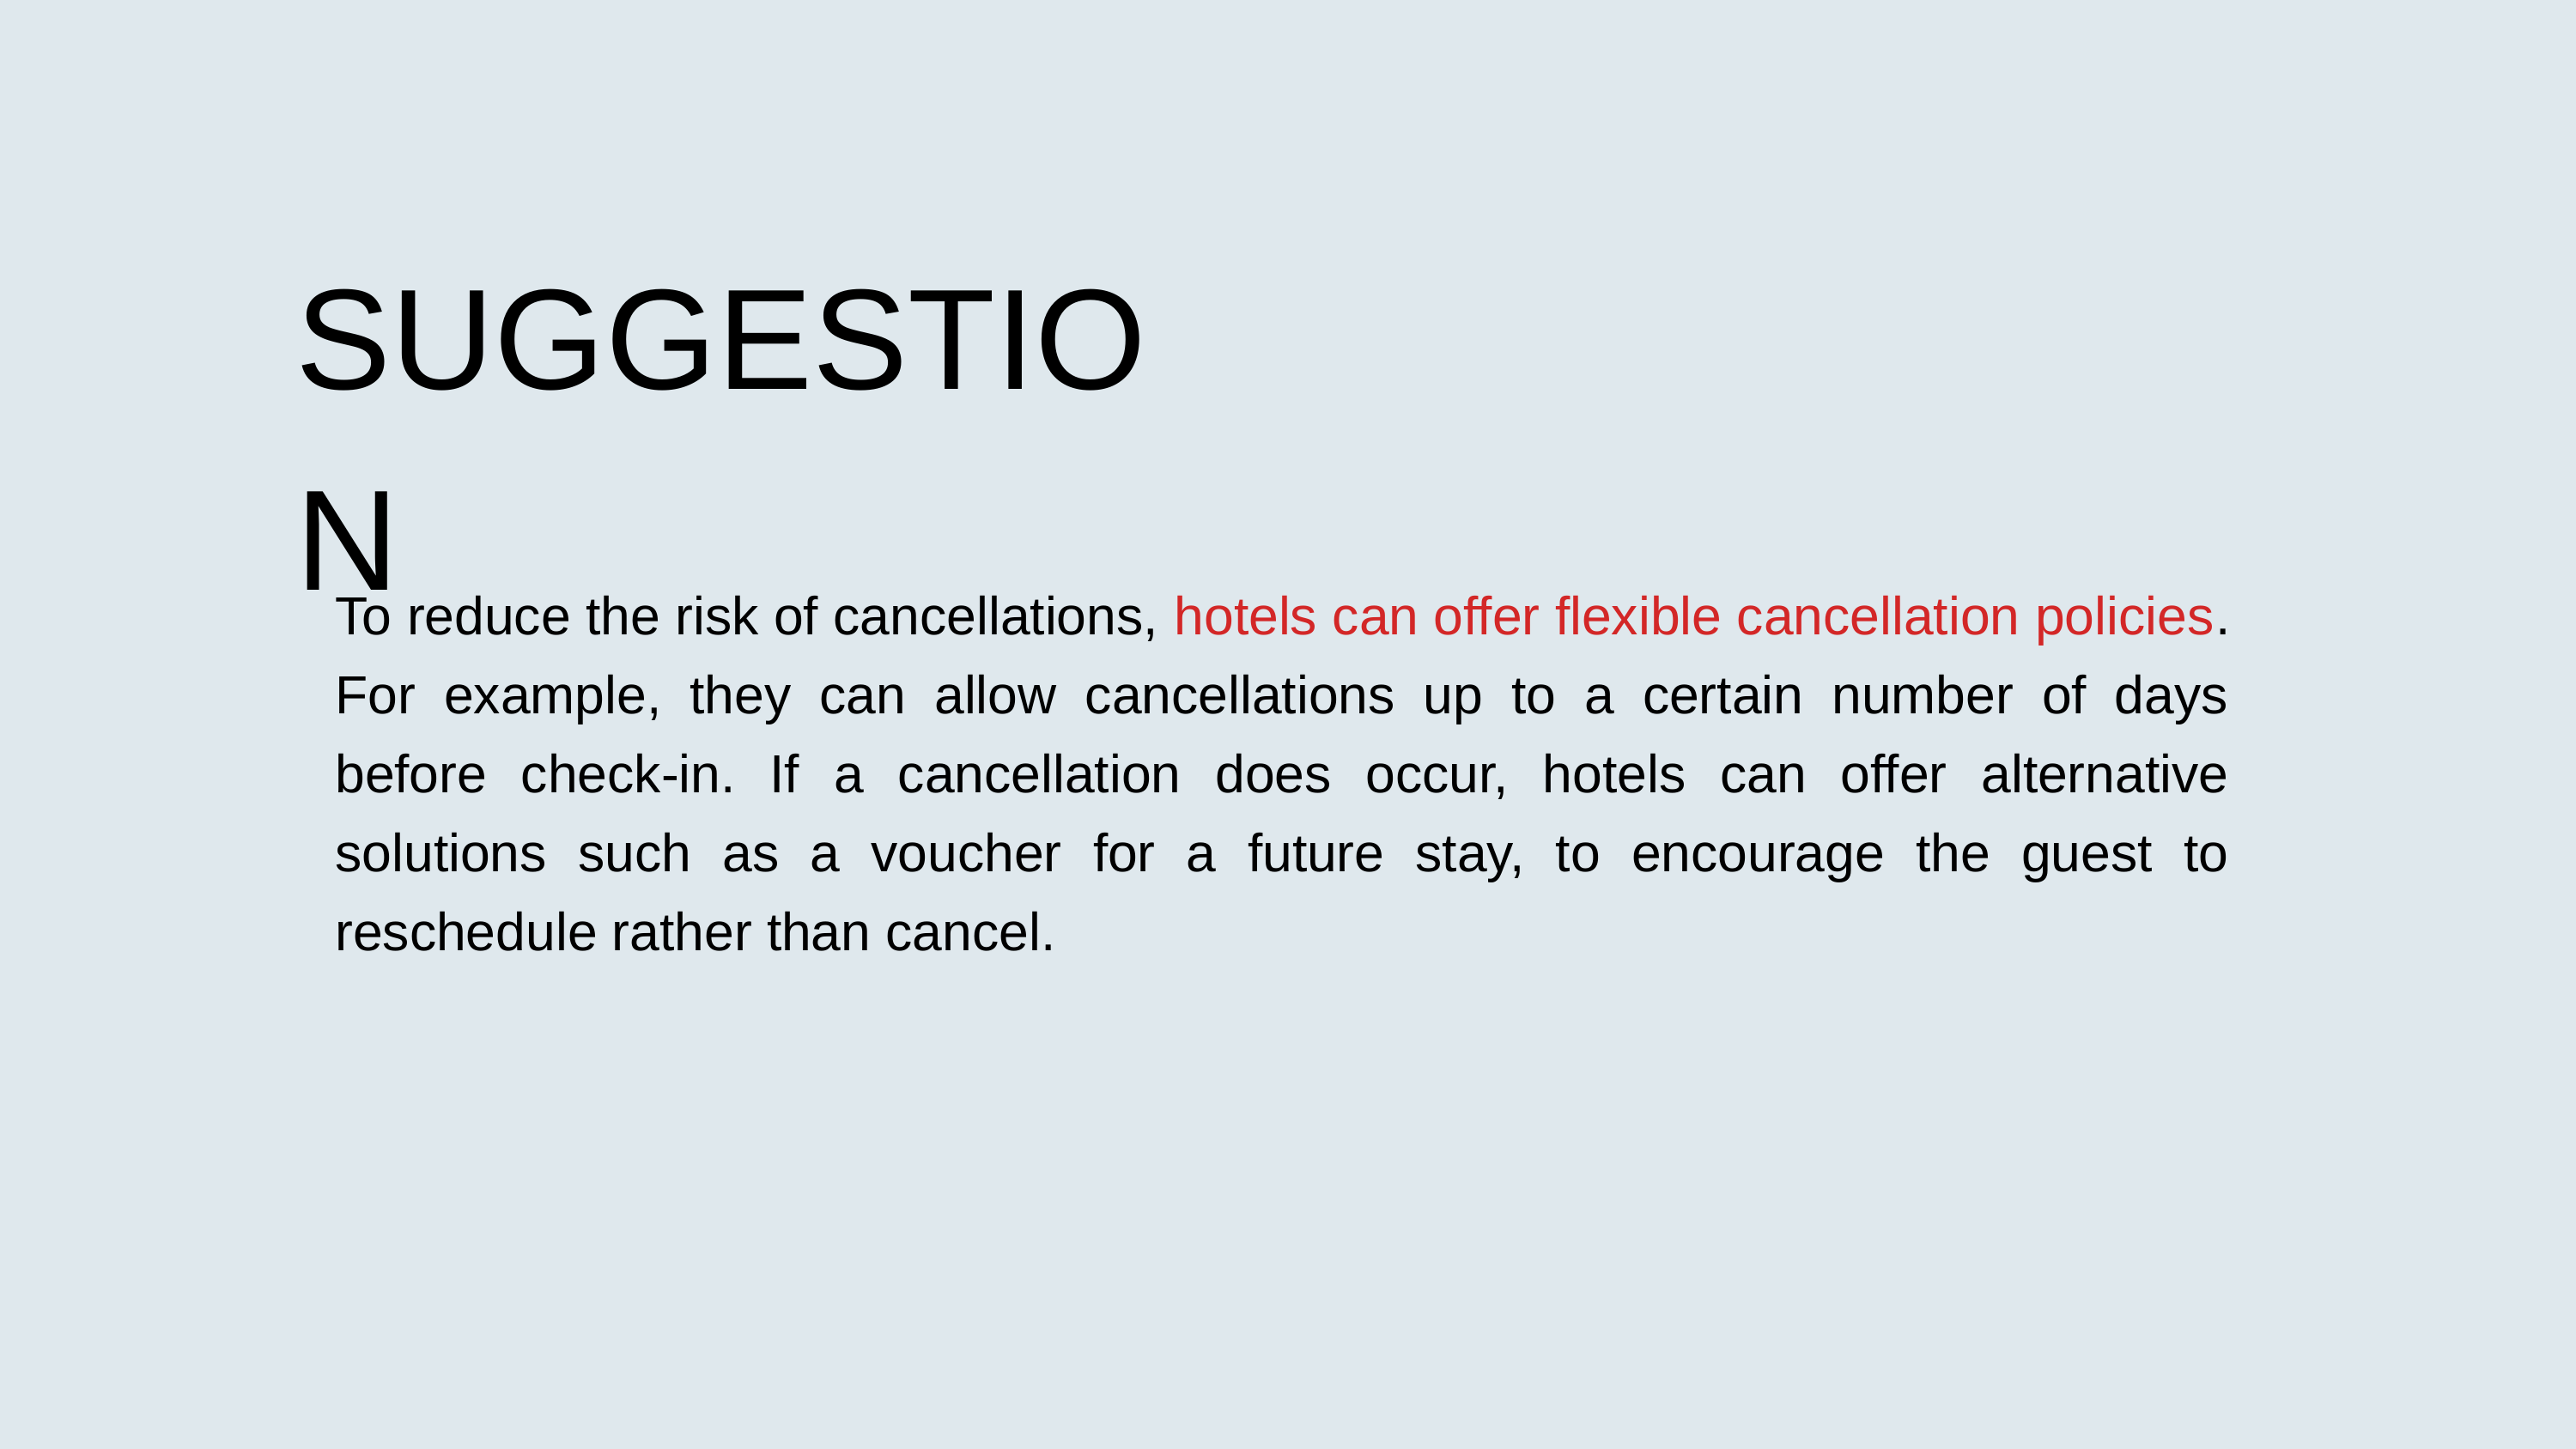

SUGGESTION
To reduce the risk of cancellations, hotels can offer flexible cancellation policies. For example, they can allow cancellations up to a certain number of days before check-in. If a cancellation does occur, hotels can offer alternative solutions such as a voucher for a future stay, to encourage the guest to reschedule rather than cancel.